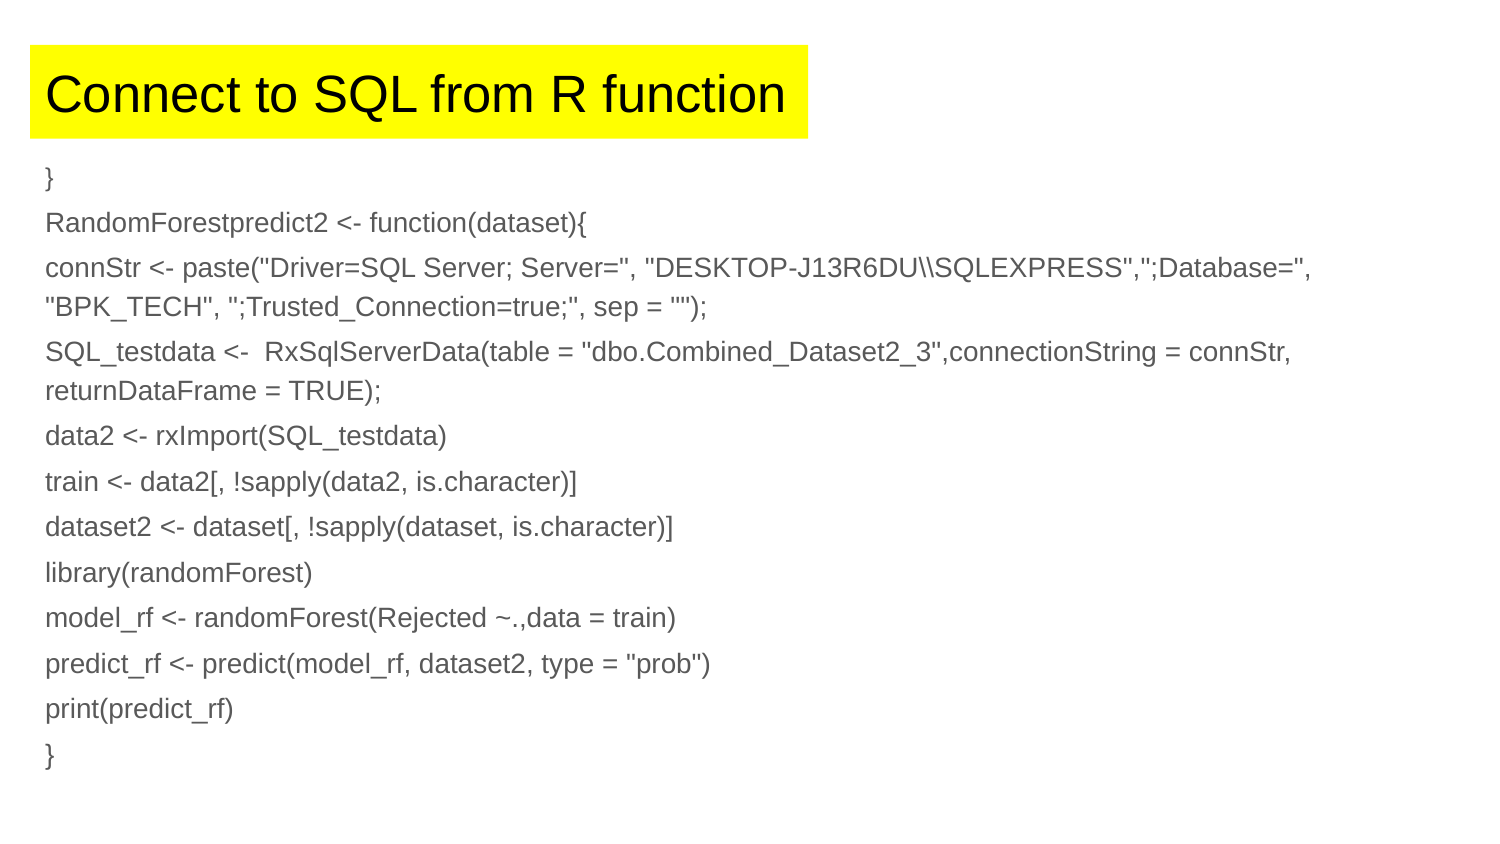

# Connect to SQL from R function
}
RandomForestpredict2 <- function(dataset){
connStr <- paste("Driver=SQL Server; Server=", "DESKTOP-J13R6DU\\SQLEXPRESS",";Database=", "BPK_TECH", ";Trusted_Connection=true;", sep = "");
SQL_testdata <-  RxSqlServerData(table = "dbo.Combined_Dataset2_3",connectionString = connStr, returnDataFrame = TRUE);
data2 <- rxImport(SQL_testdata)
train <- data2[, !sapply(data2, is.character)]
dataset2 <- dataset[, !sapply(dataset, is.character)]
library(randomForest)
model_rf <- randomForest(Rejected ~.,data = train)
predict_rf <- predict(model_rf, dataset2, type = "prob")
print(predict_rf)
}